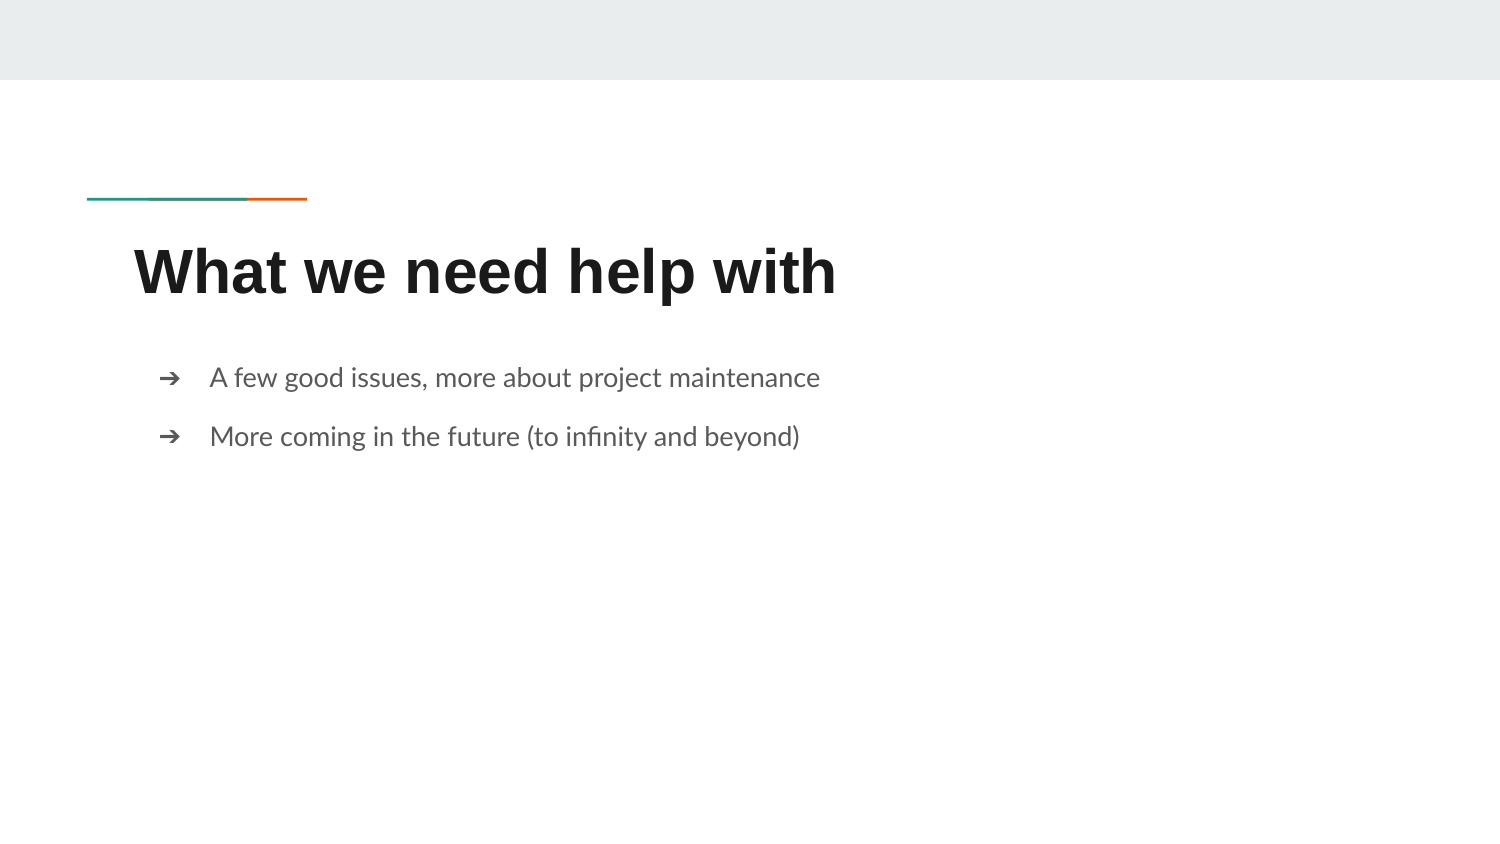

# What we need help with
A few good issues, more about project maintenance
More coming in the future (to infinity and beyond)